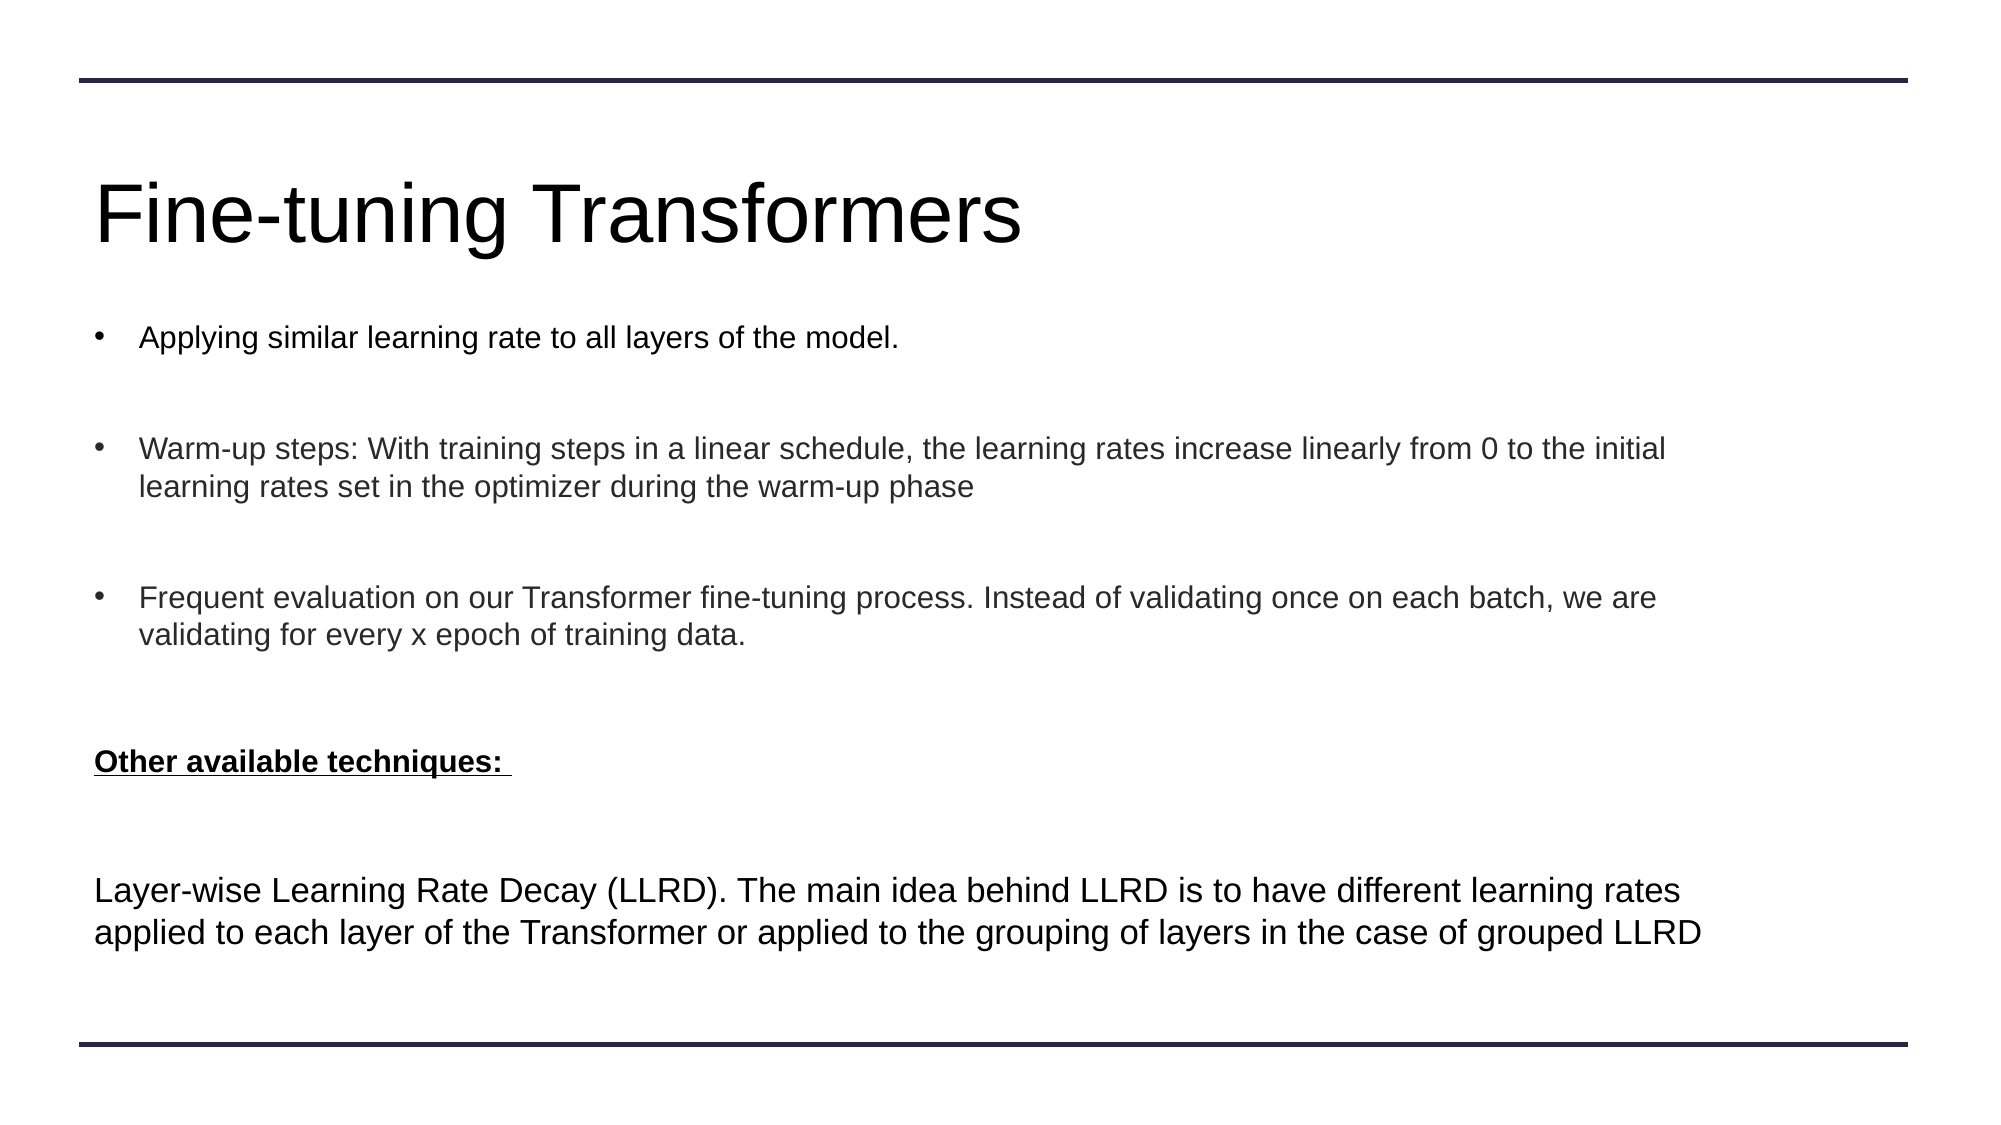

# Fine-tuning Transformers
Applying similar learning rate to all layers of the model.

Warm-up steps: With training steps in a linear schedule, the learning rates increase linearly from 0 to the initial learning rates set in the optimizer during the warm-up phase

Frequent evaluation on our Transformer fine-tuning process. Instead of validating once on each batch, we are validating for every x epoch of training data.

Other available techniques:

Layer-wise Learning Rate Decay (LLRD). The main idea behind LLRD is to have different learning rates applied to each layer of the Transformer or applied to the grouping of layers in the case of grouped LLRD